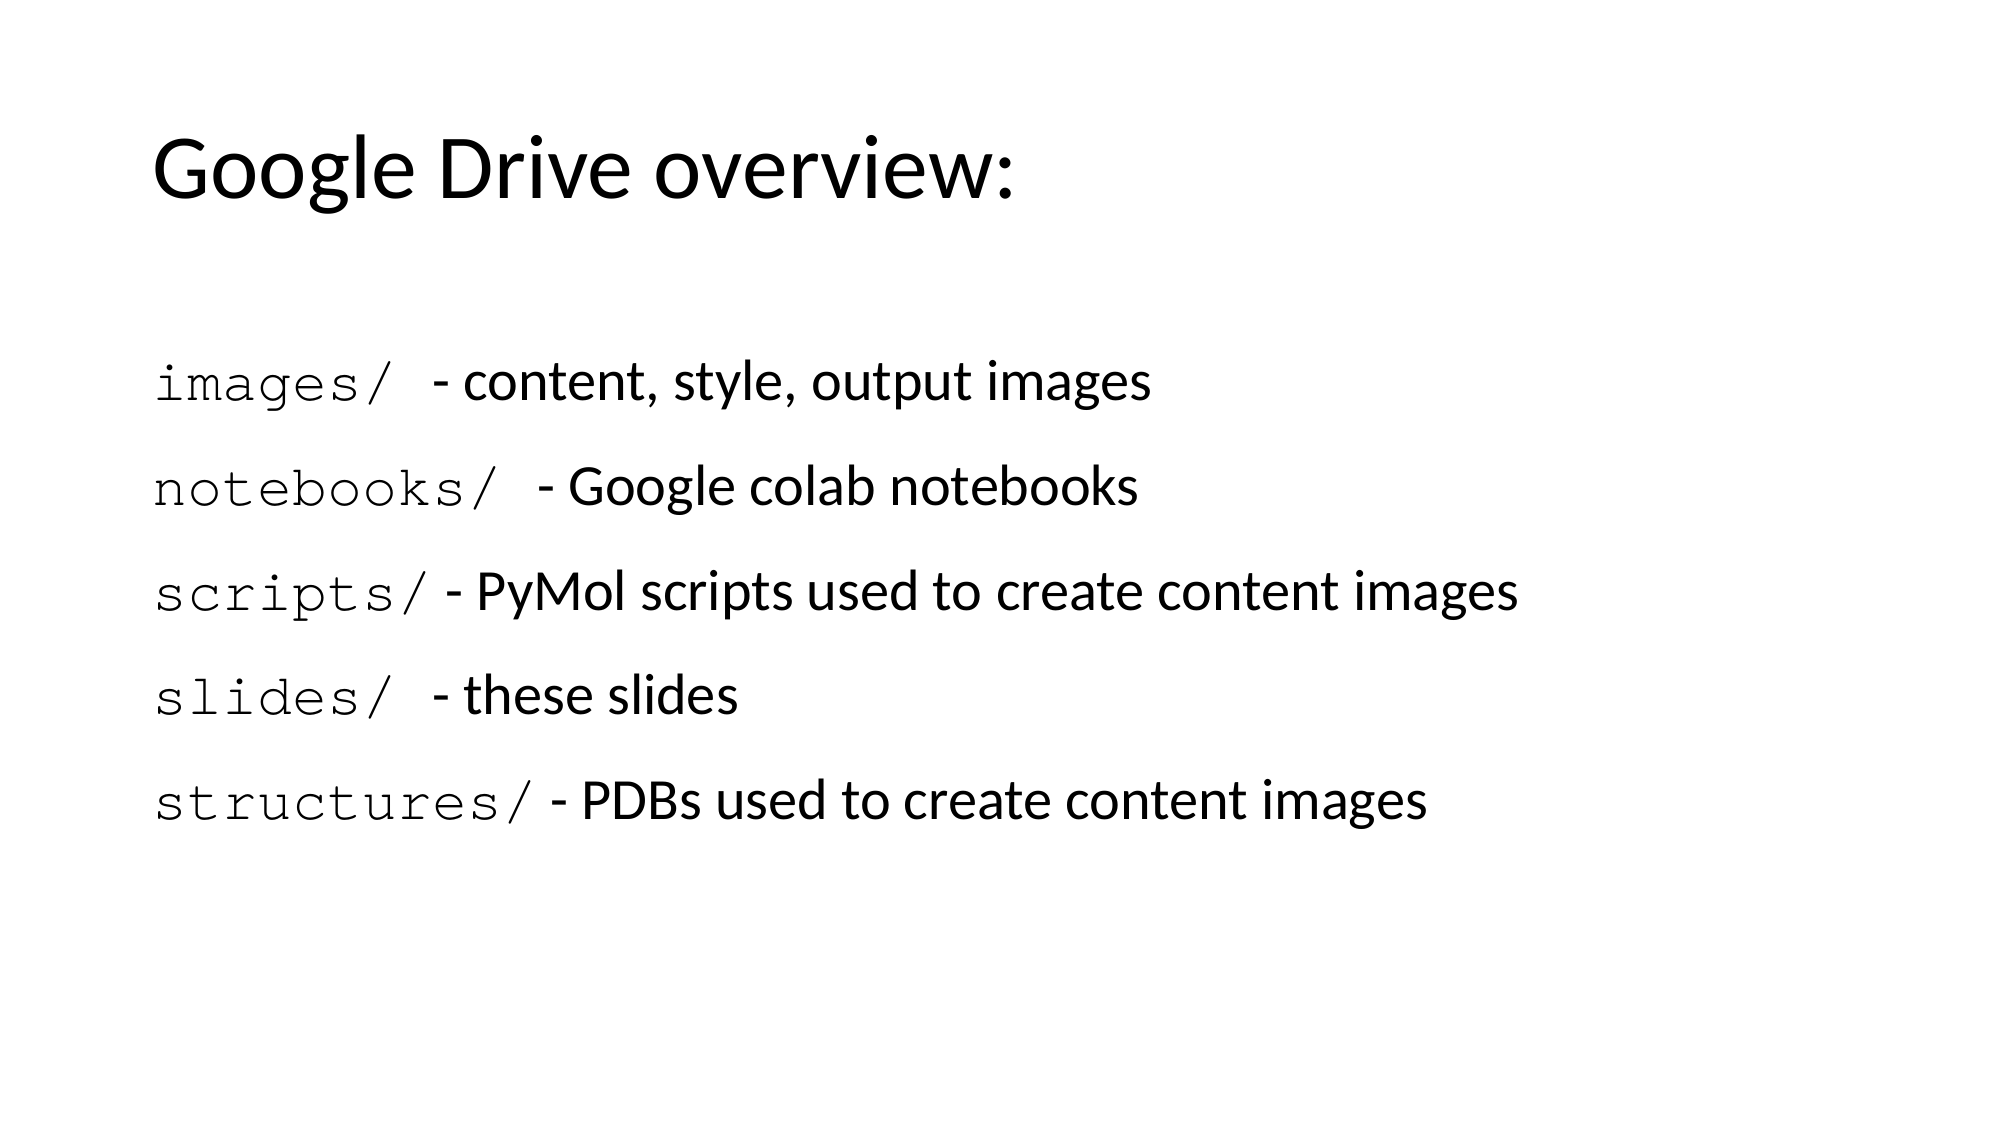

# Google Drive overview:
images/ - content, style, output images
notebooks/ - Google colab notebooks
scripts/ - PyMol scripts used to create content images
slides/ - these slides
structures/ - PDBs used to create content images